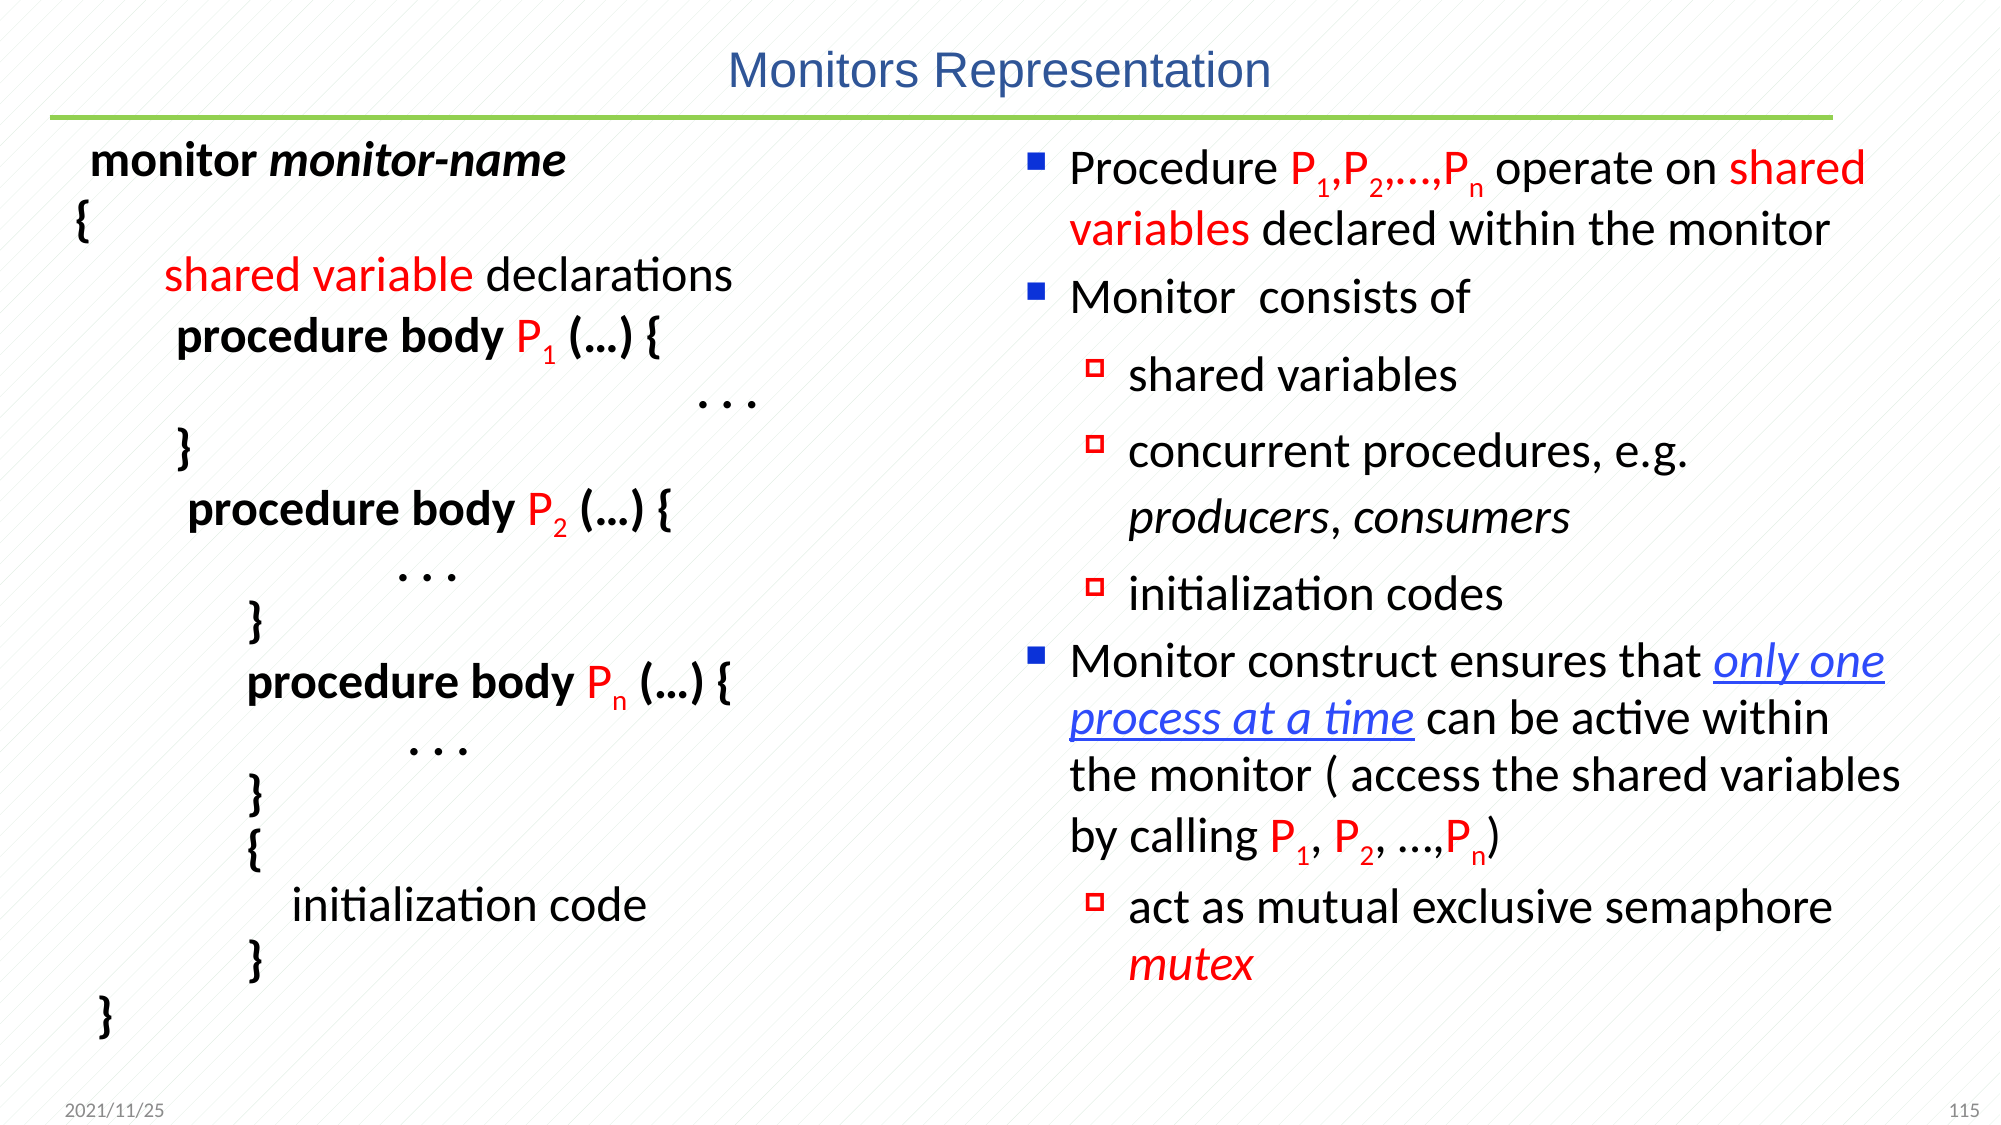

# Monitors Representation
Procedure P1,P2,…,Pn operate on shared variables declared within the monitor
Monitor  consists of
shared variables
concurrent procedures, e.g. producers, consumers
initialization codes
Monitor construct ensures that only one process at a time can be active within the monitor ( access the shared variables by calling P1, P2, …,Pn)
act as mutual exclusive semaphore mutex

   monitor monitor-name
  {
	      shared variable declarations
           procedure body P1 (…) {
					. . .
	       }
            procedure body P2 (…) {
			. . .
		}
		procedure body Pn (…) {
			 . . .
		}
		{
		    initialization code
		}
	}
115
2021/11/25